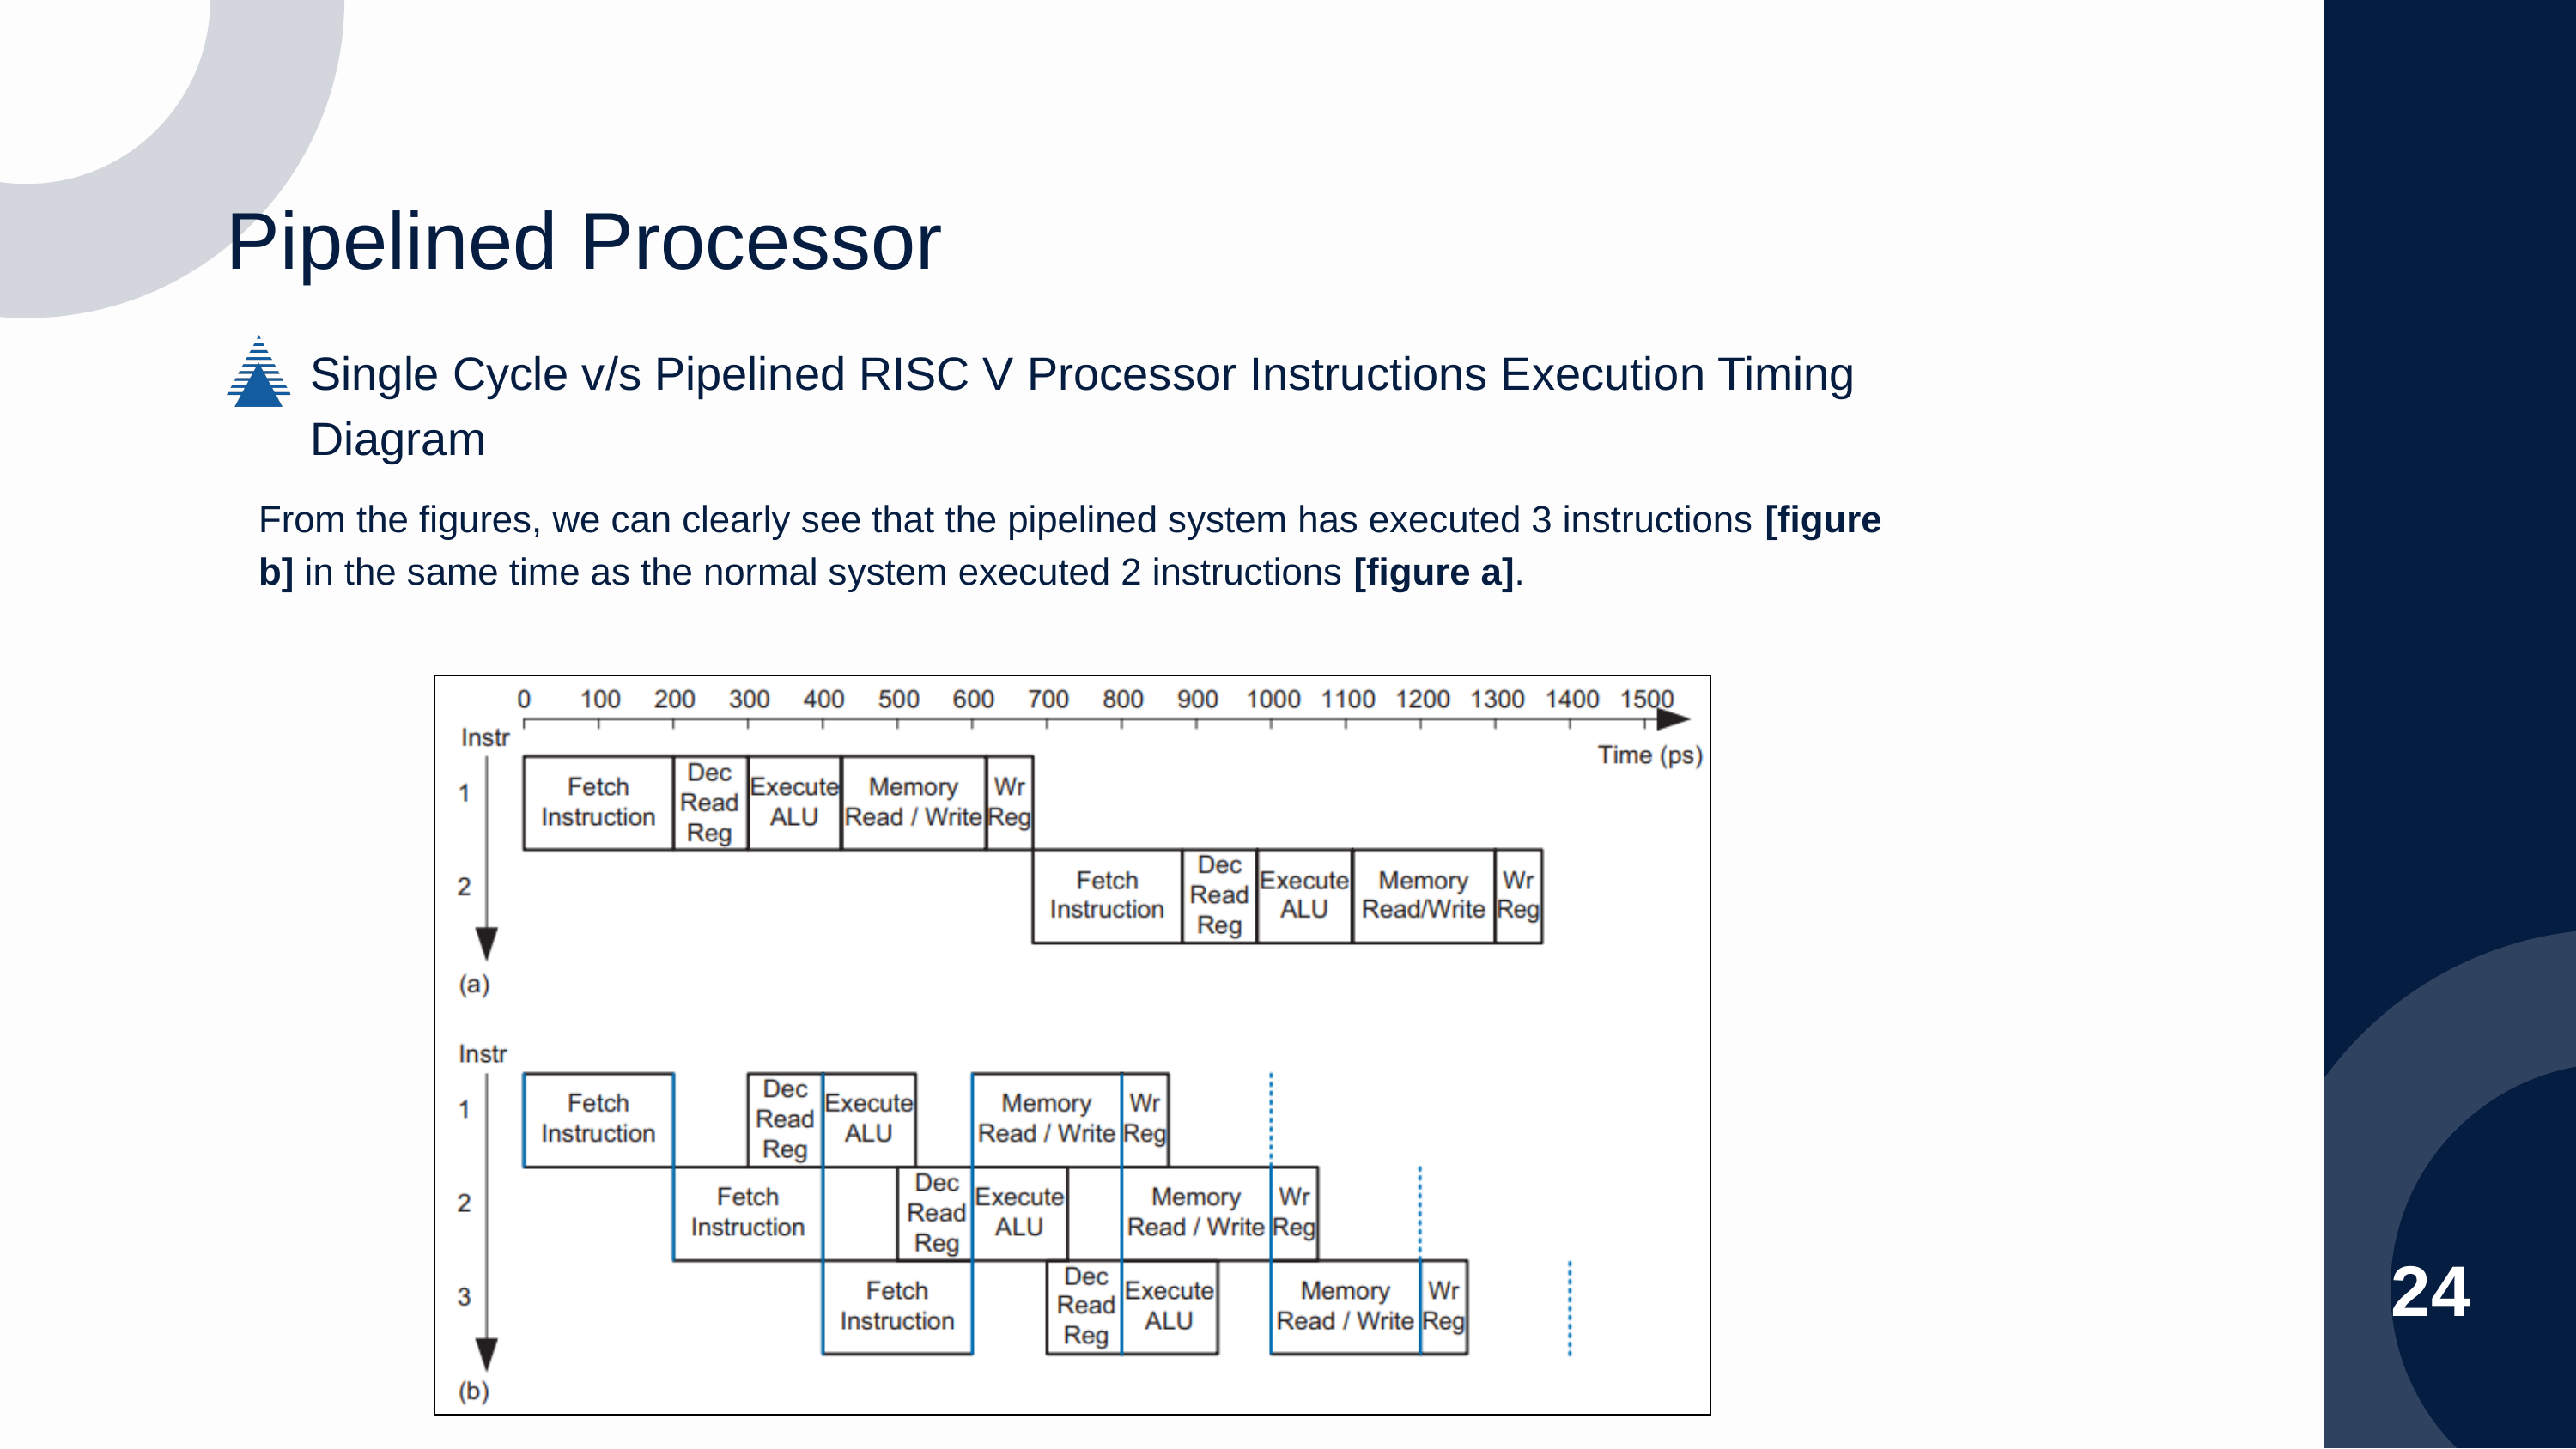

Pipelined Processor
Single Cycle v/s Pipelined RISC V Processor Instructions Execution Timing Diagram

From the figures, we can clearly see that the pipelined system has executed 3 instructions [figure b] in the same time as the normal system executed 2 instructions [figure a].

24